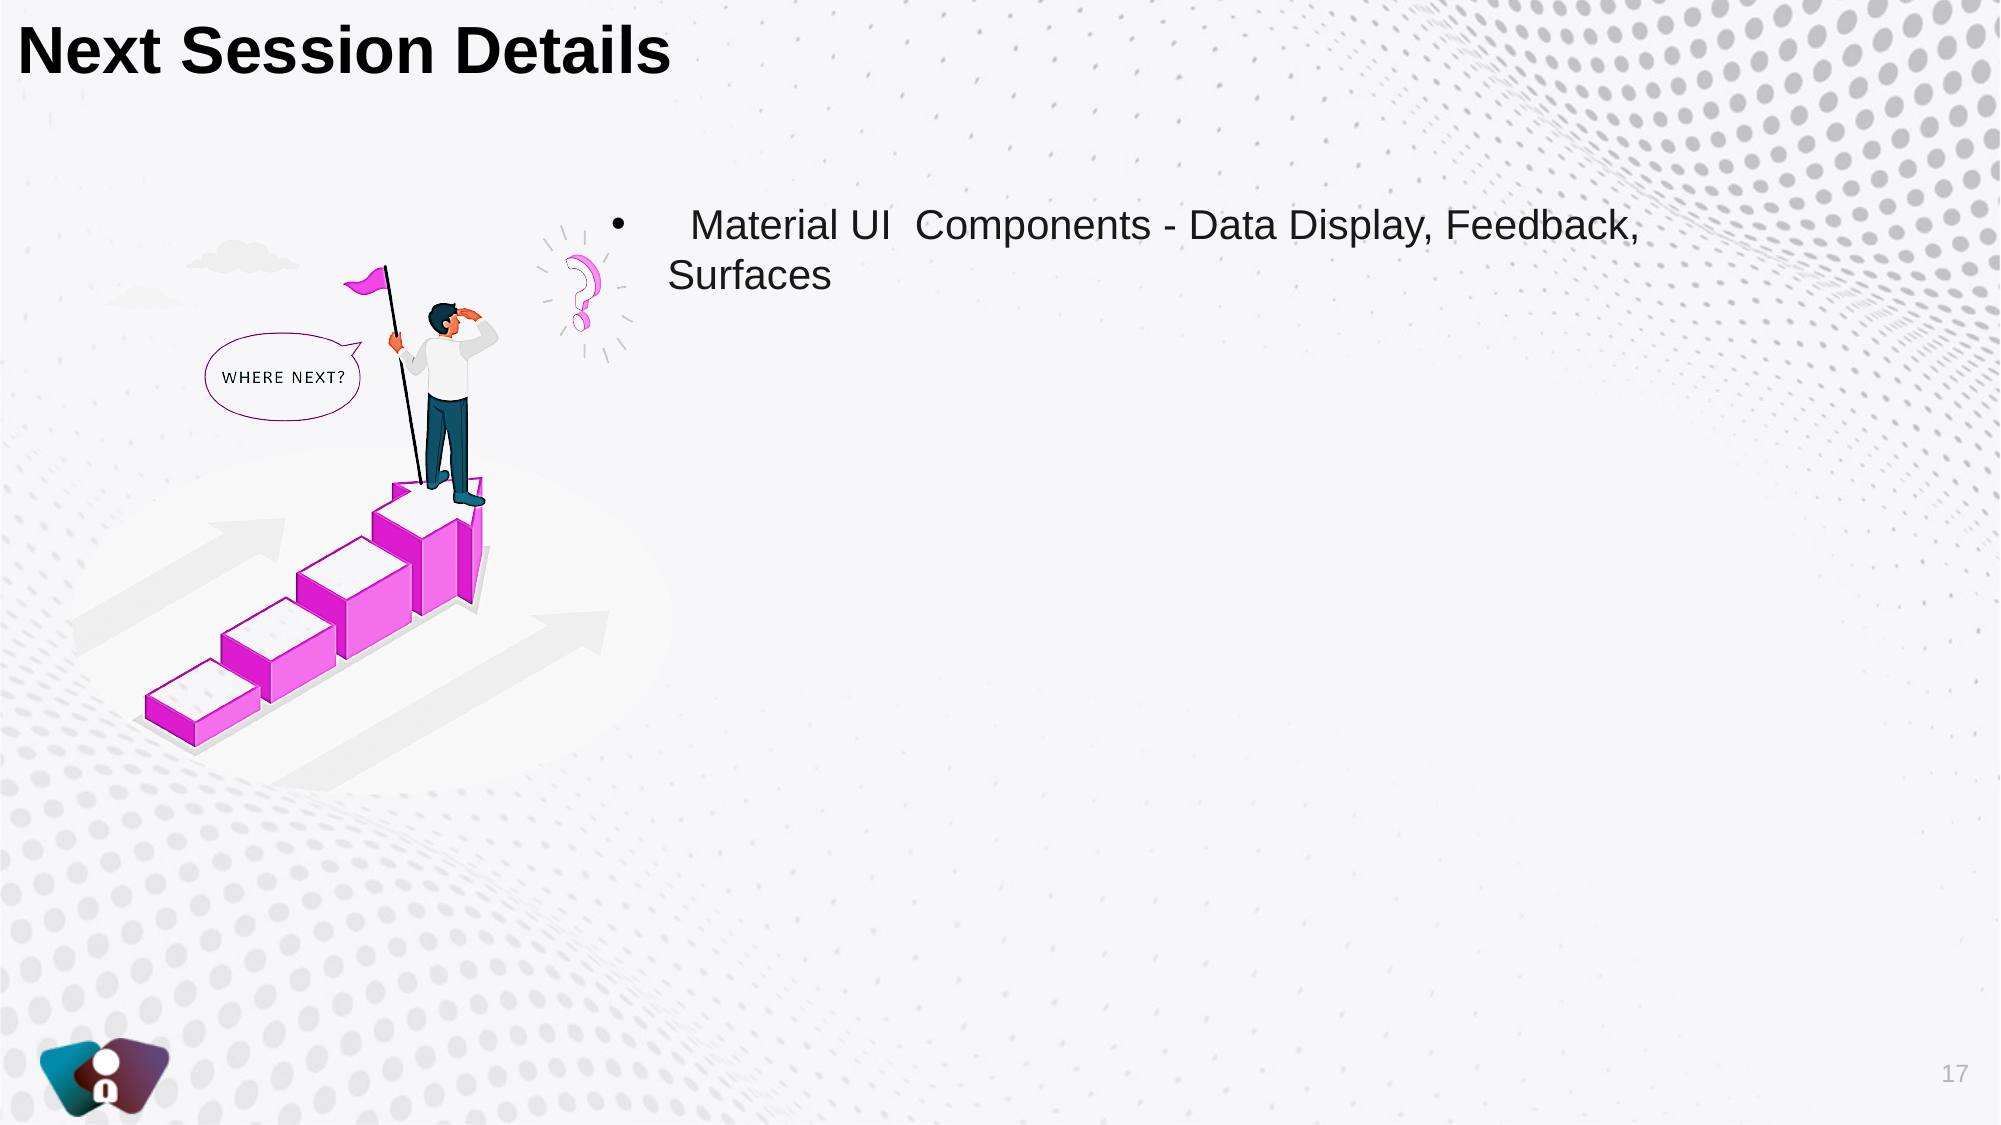

Material UI  Components - Data Display, Feedback,           Surfaces
17